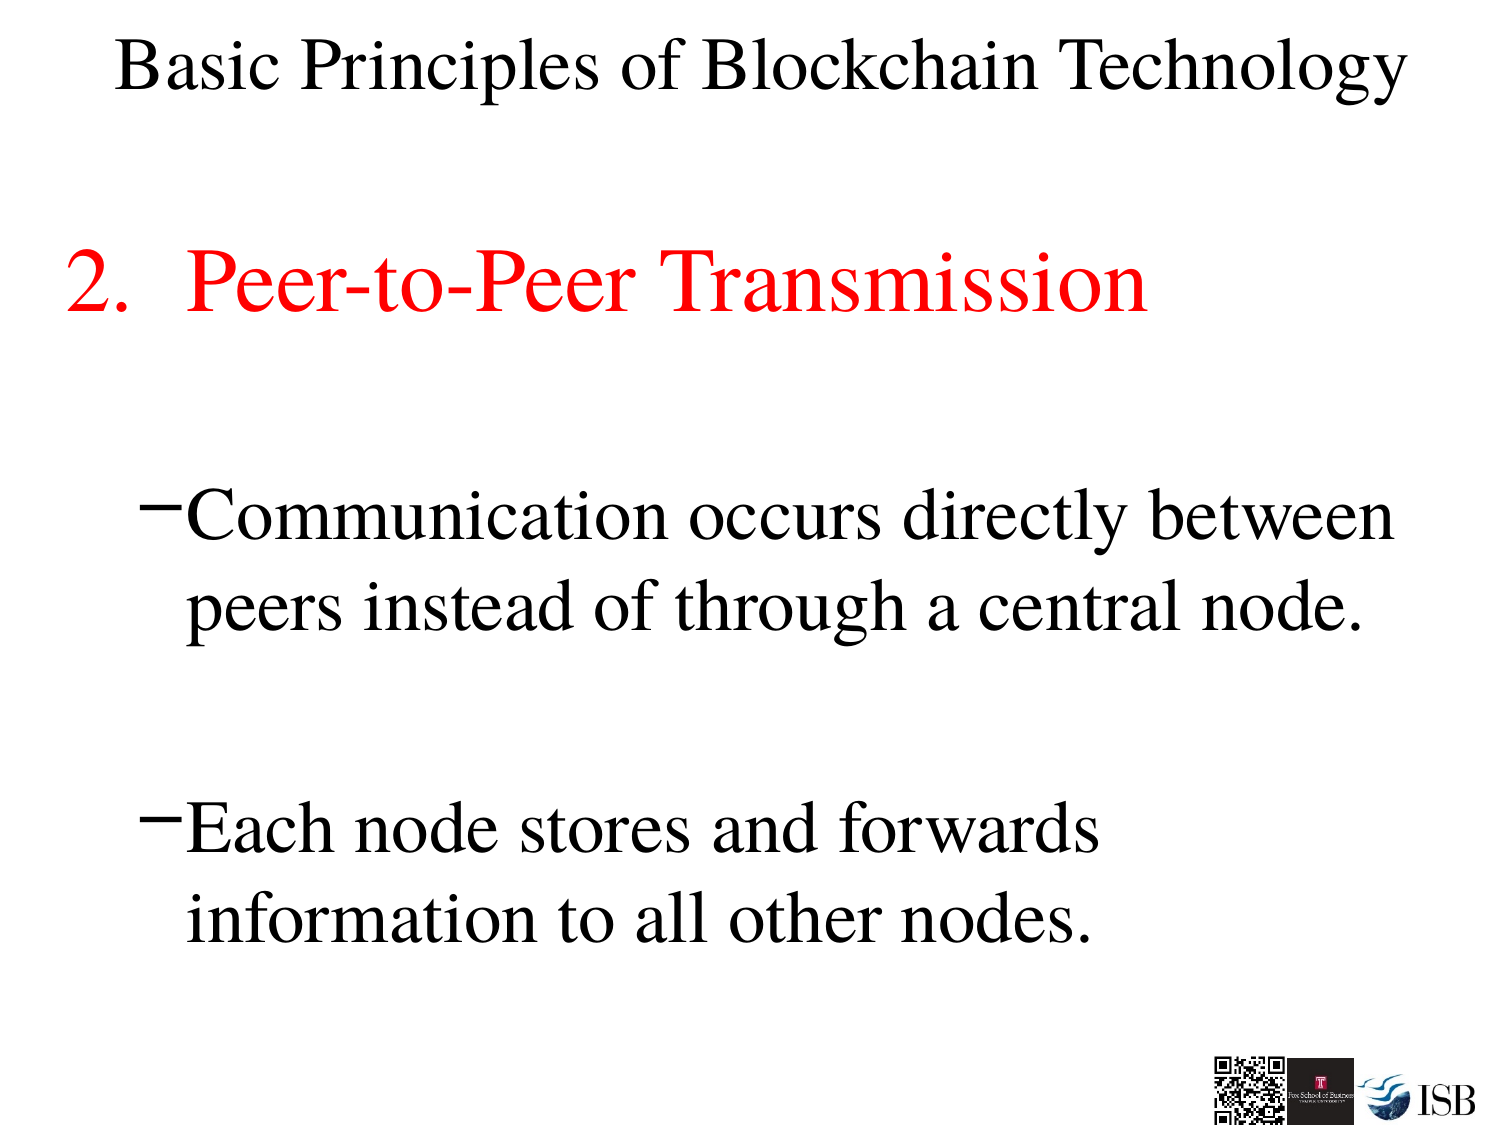

# Basic Principles of Blockchain Technology
Peer-to-Peer Transmission

Communication occurs directly between peers instead of through a central node.

Each node stores and forwards information to all other nodes.